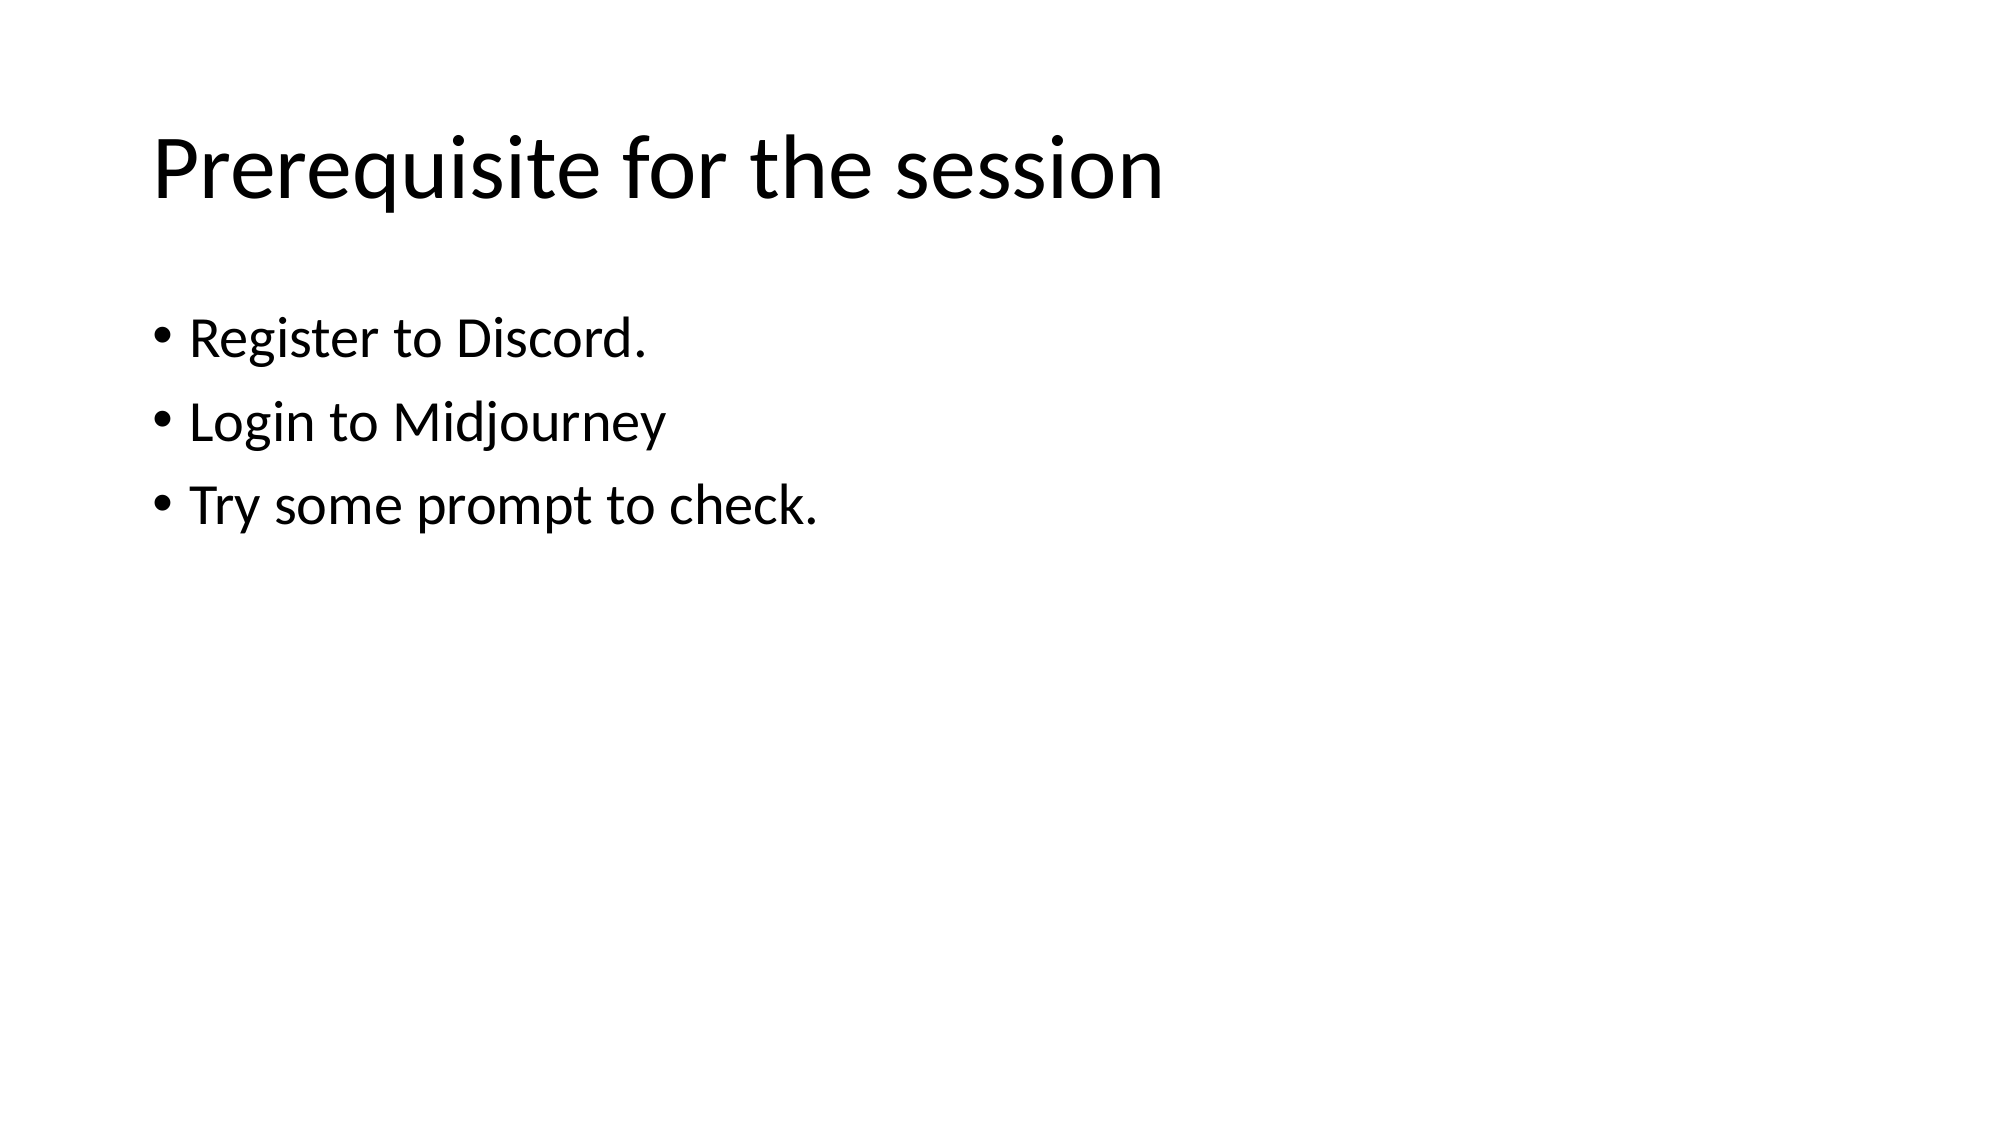

Prerequisite for the session
Register to Discord.
Login to Midjourney
Try some prompt to check.